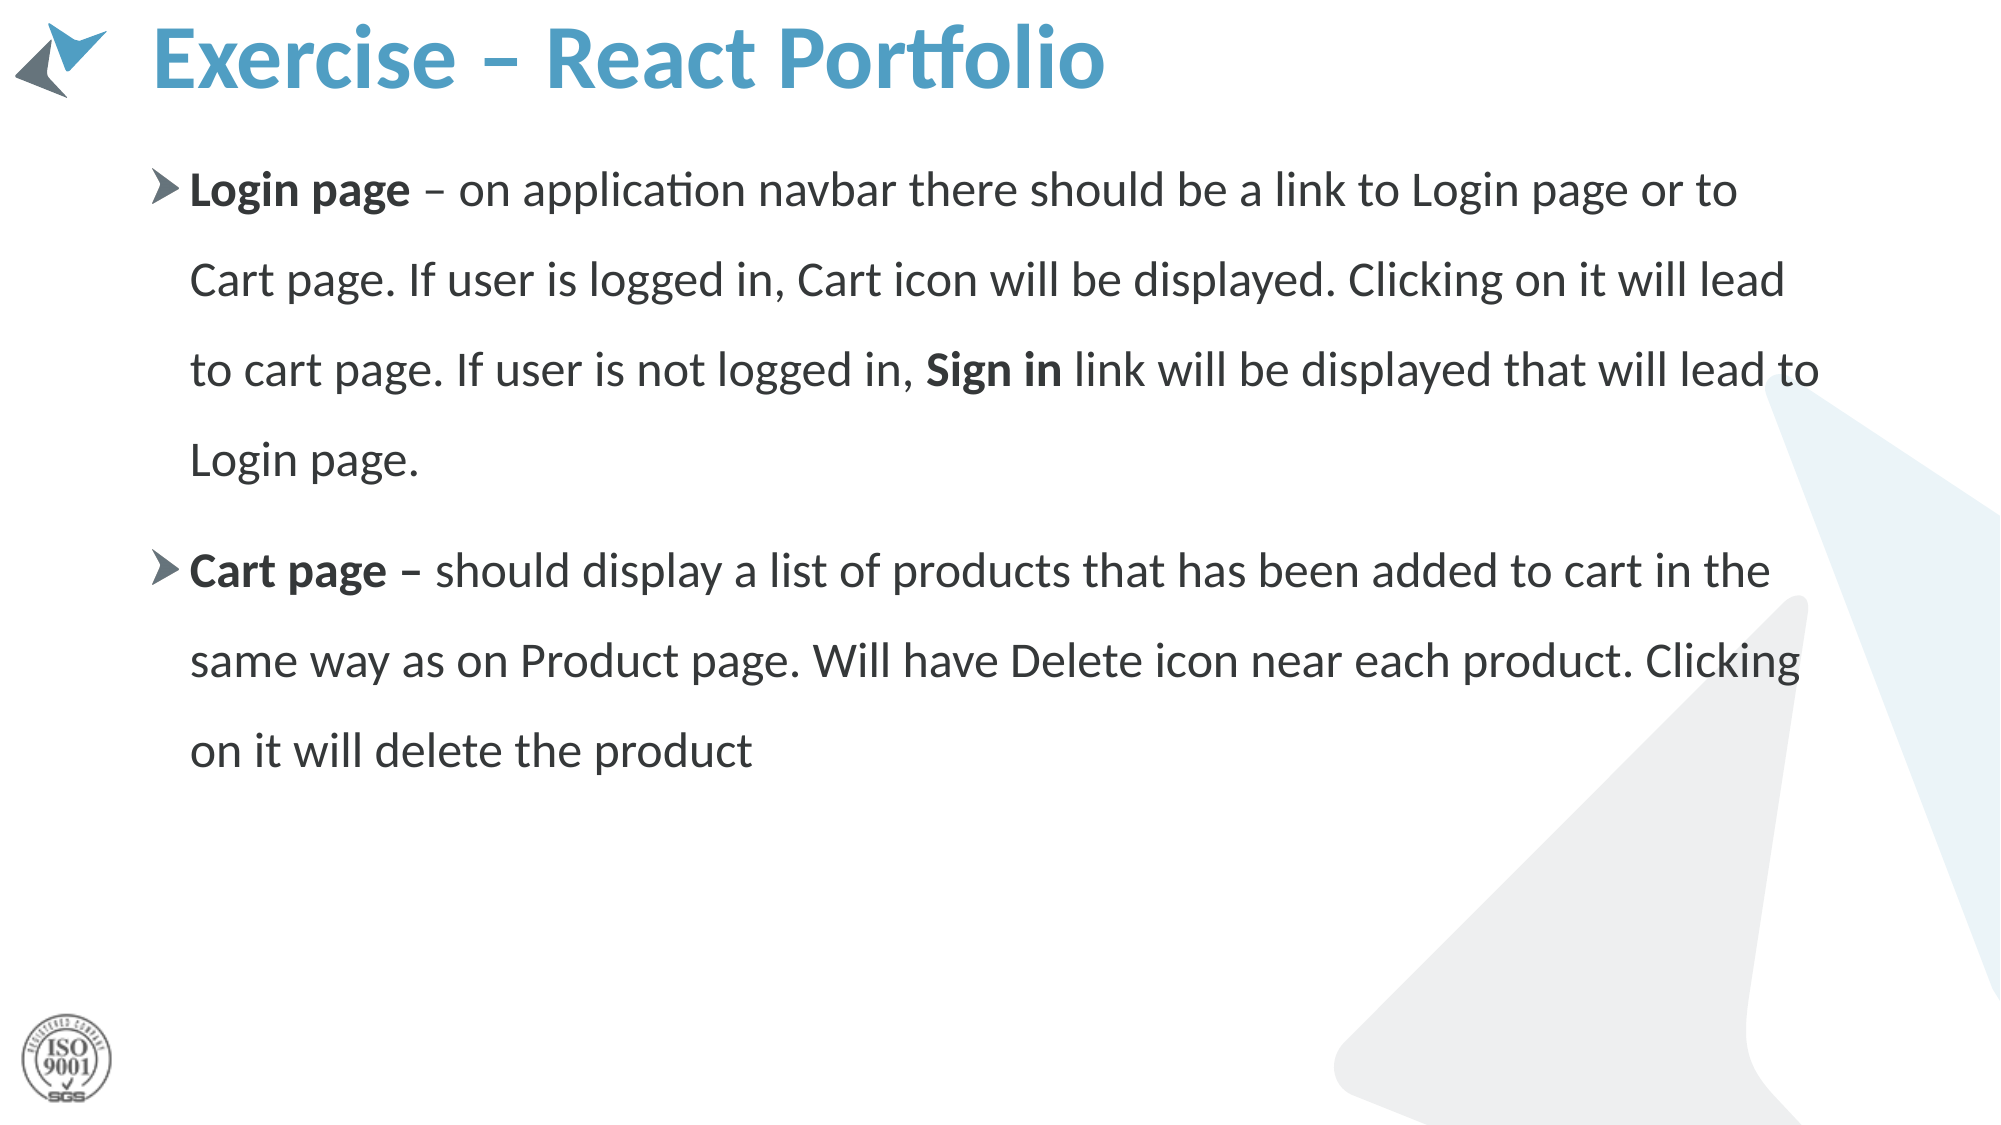

# Exercise – React Portfolio
Login page – on application navbar there should be a link to Login page or to Cart page. If user is logged in, Cart icon will be displayed. Clicking on it will lead to cart page. If user is not logged in, Sign in link will be displayed that will lead to Login page.
Cart page – should display a list of products that has been added to cart in the same way as on Product page. Will have Delete icon near each product. Clicking on it will delete the product